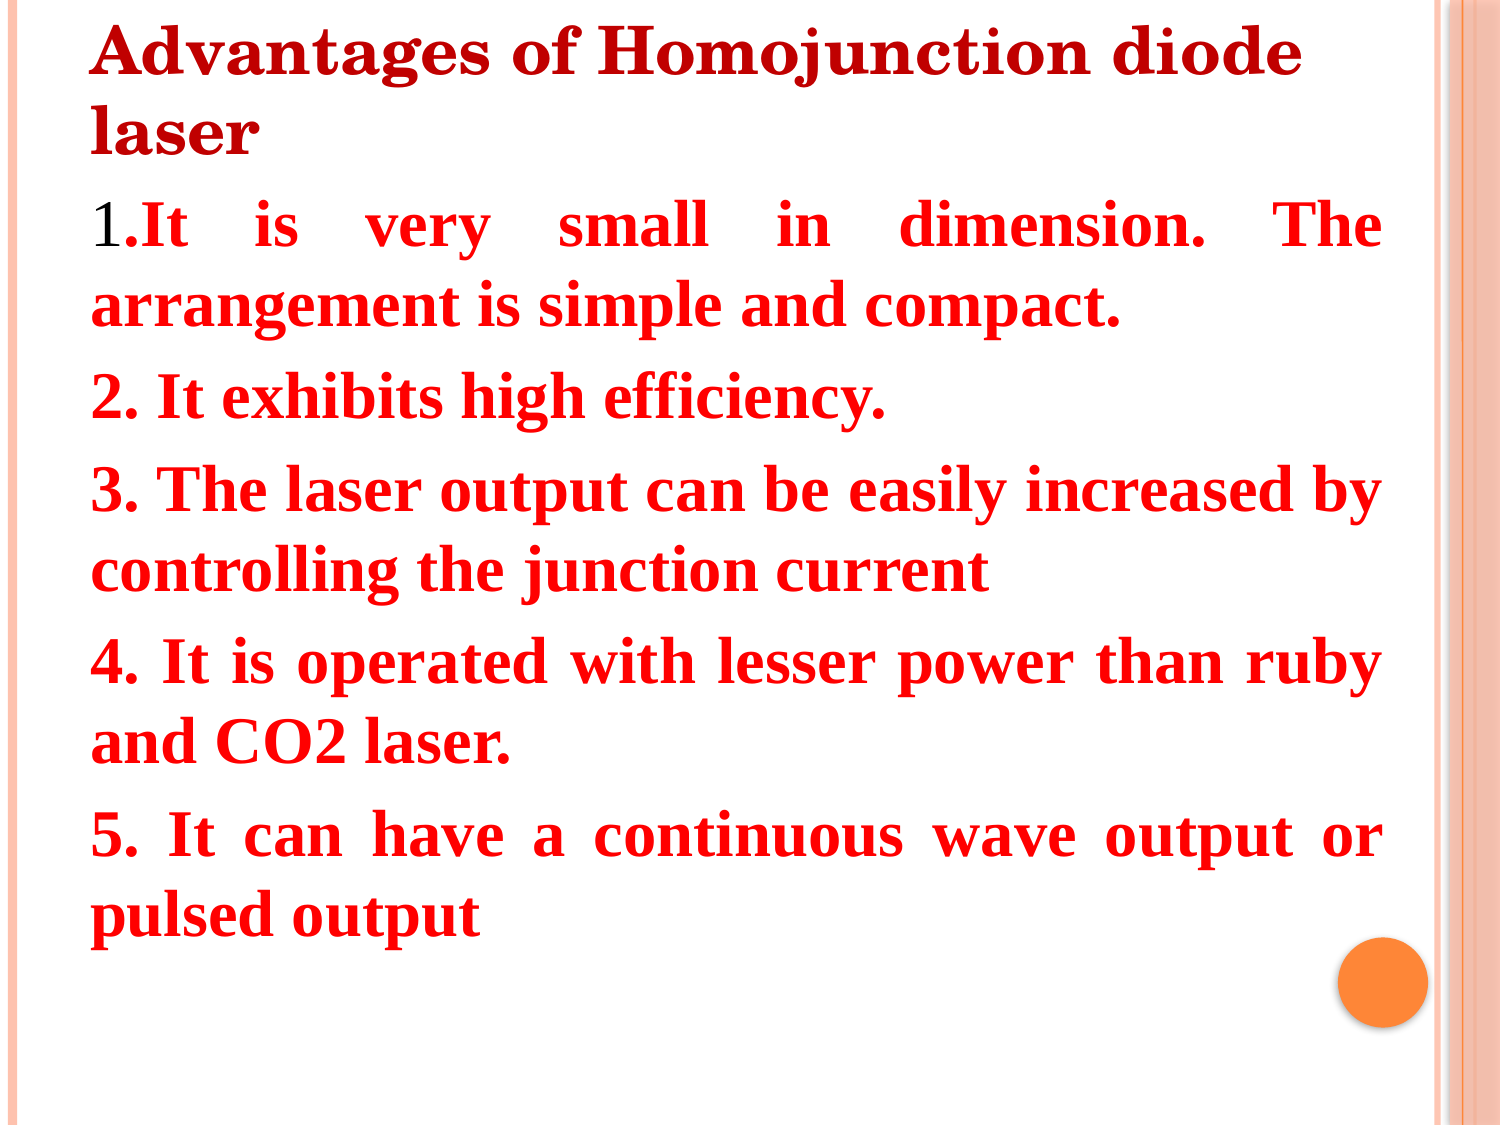

Advantages of Homojunction diode laser
1.It is very small in dimension. The arrangement is simple and compact.
2. It exhibits high efficiency.
3. The laser output can be easily increased by controlling the junction current
4. It is operated with lesser power than ruby and CO2 laser.
5. It can have a continuous wave output or pulsed output